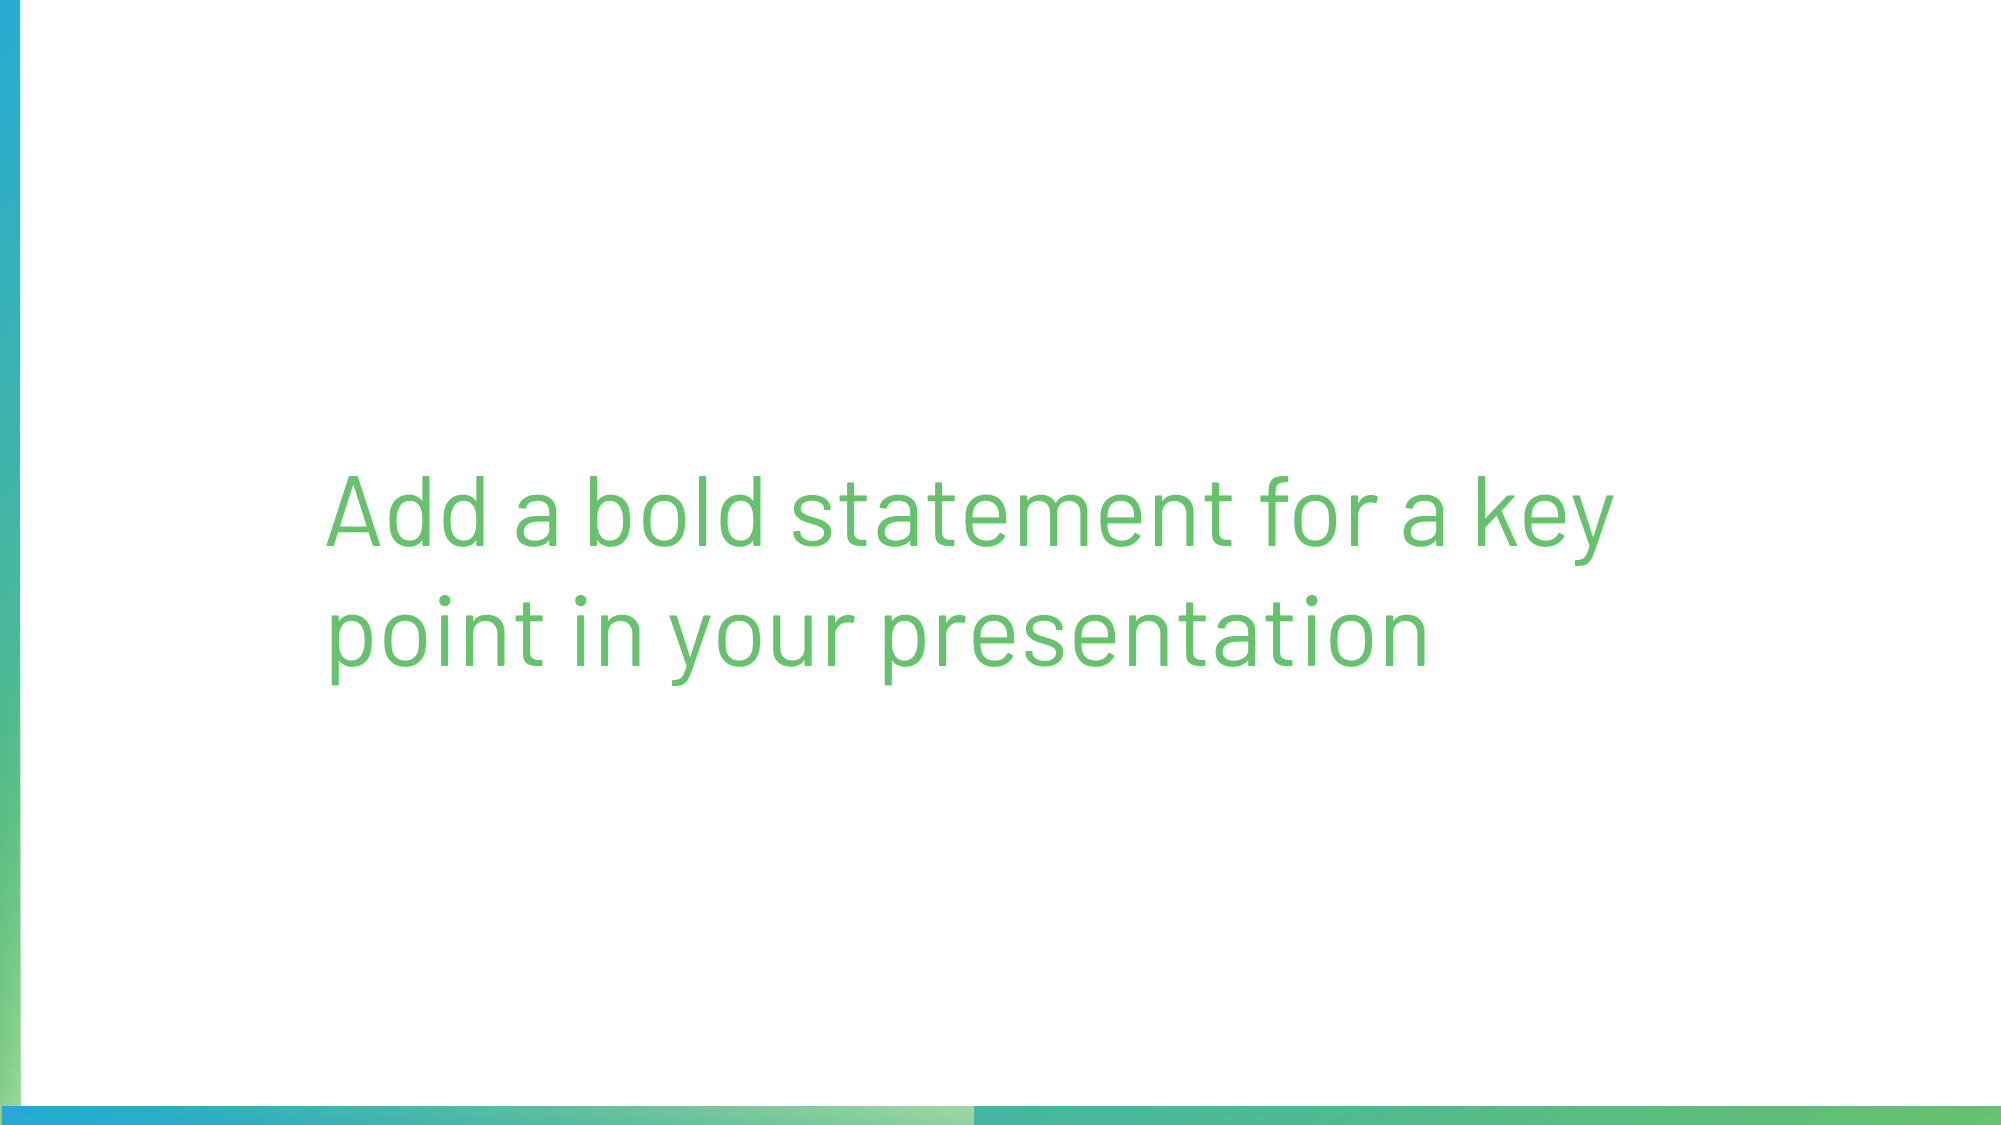

#
Add a bold statement for a key point in your presentation